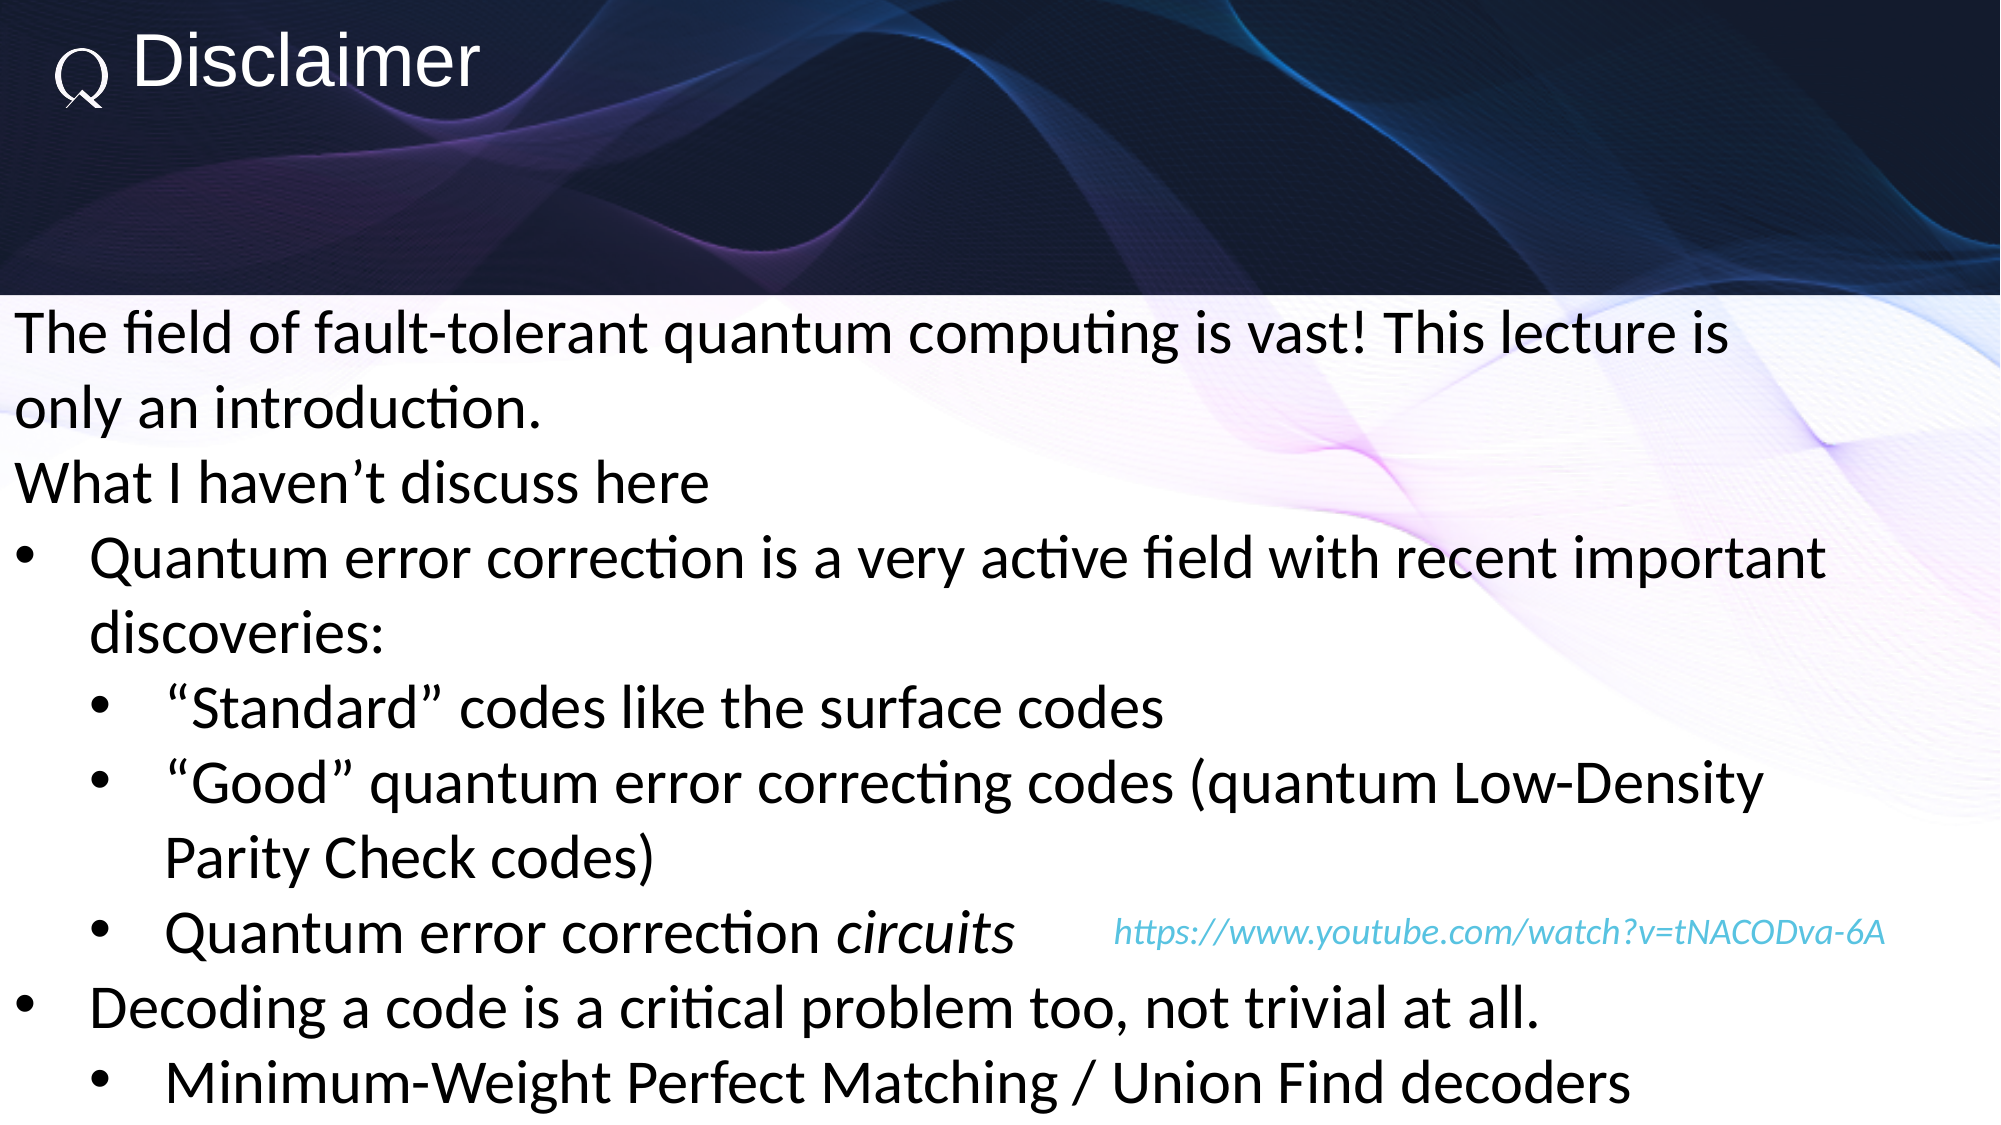

Disclaimer
The field of fault-tolerant quantum computing is vast! This lecture is only an introduction.
What I haven’t discuss here
Quantum error correction is a very active field with recent important discoveries:
“Standard” codes like the surface codes
“Good” quantum error correcting codes (quantum Low-Density Parity Check codes)
Quantum error correction circuits
Decoding a code is a critical problem too, not trivial at all.
Minimum-Weight Perfect Matching / Union Find decoders

https://www.youtube.com/watch?v=tNACODva-6A